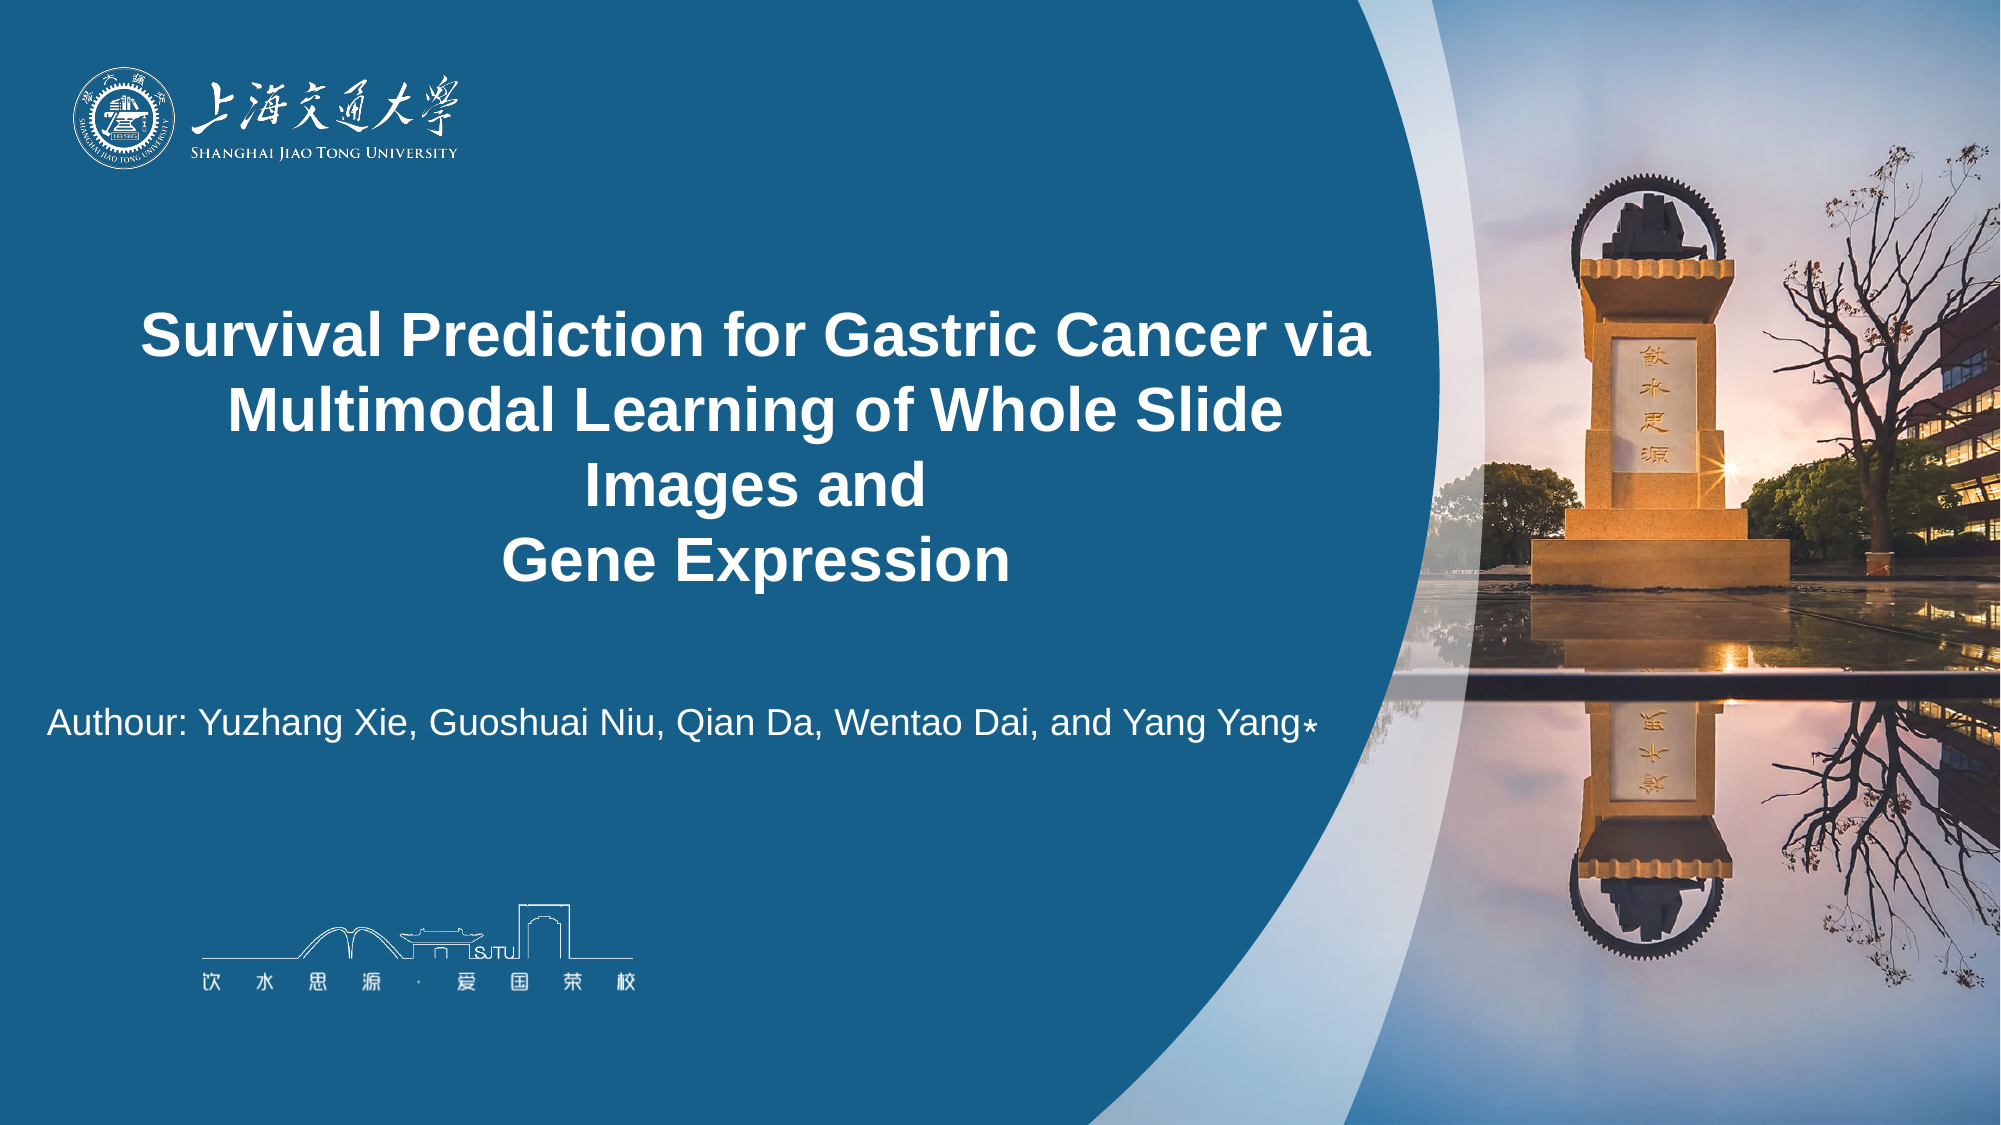

Survival Prediction for Gastric Cancer via
Multimodal Learning of Whole Slide Images and
Gene Expression
Authour: Yuzhang Xie, Guoshuai Niu, Qian Da, Wentao Dai, and Yang Yang∗